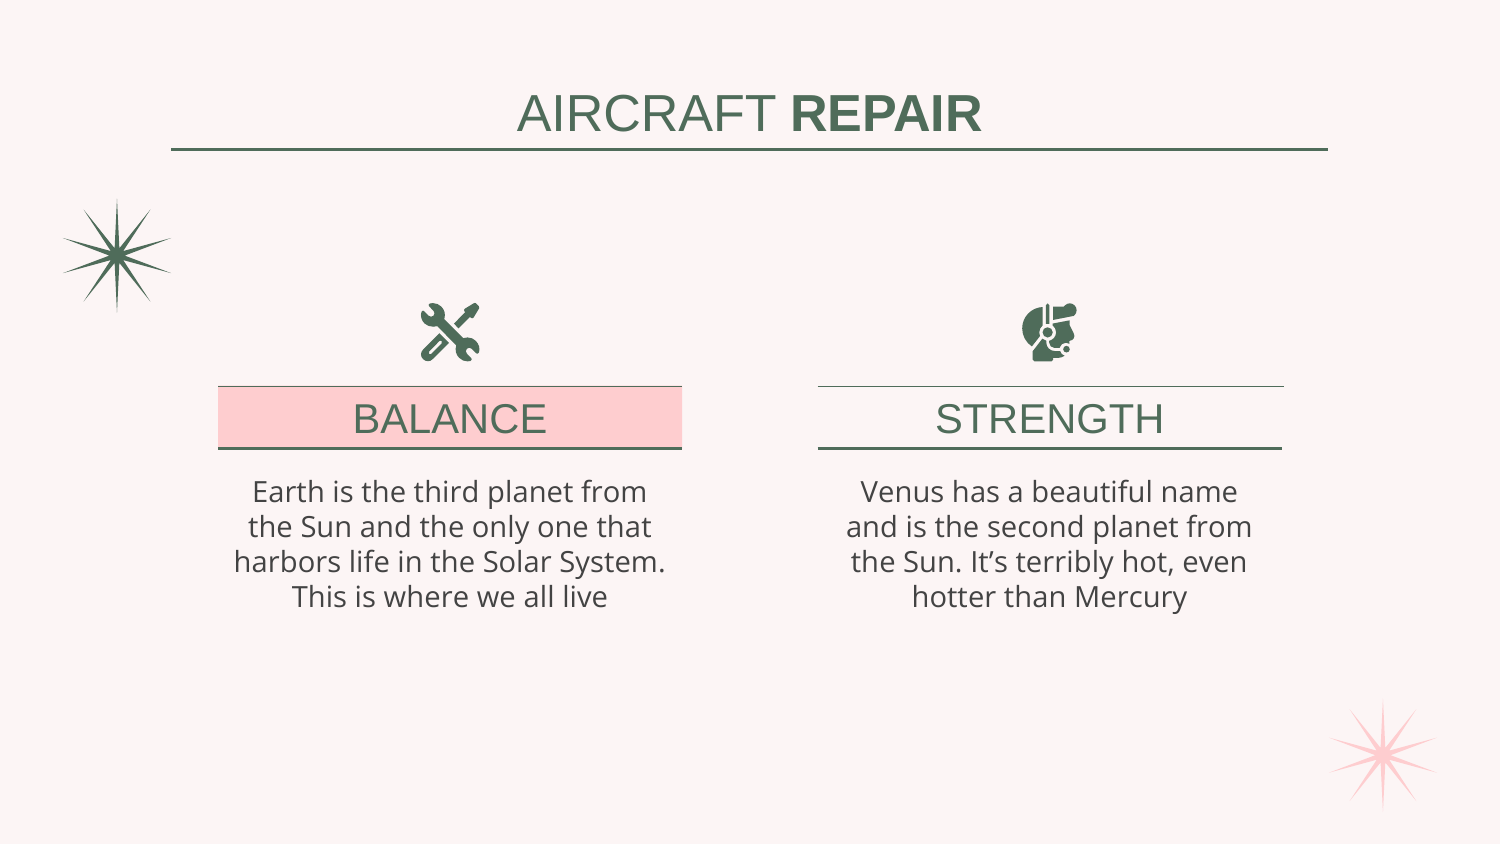

# AIRCRAFT REPAIR

BALANCE
STRENGTH
Earth is the third planet from the Sun and the only one that harbors life in the Solar System. This is where we all live
Venus has a beautiful name and is the second planet from the Sun. It’s terribly hot, even hotter than Mercury